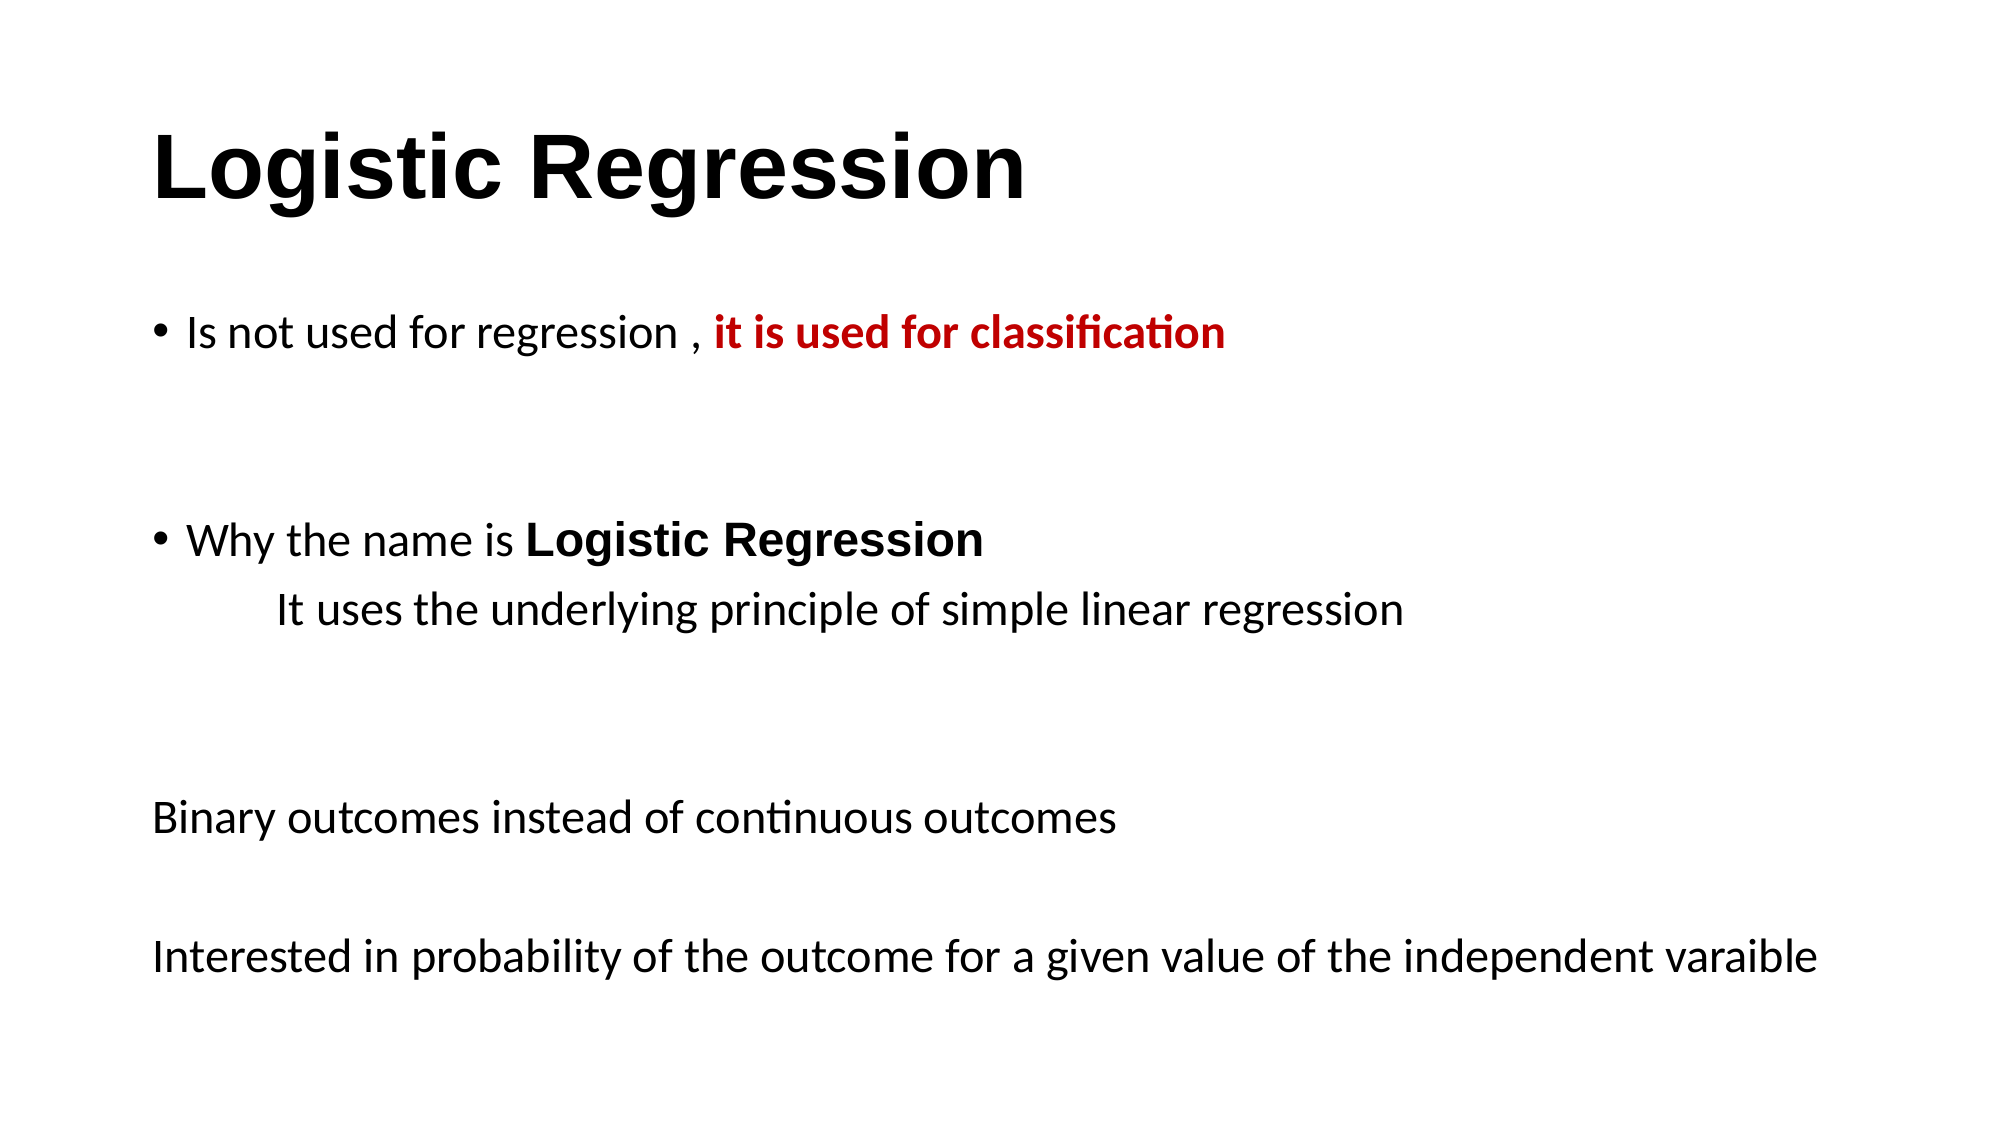

# Logistic Regression
Is not used for regression , it is used for classification

Why the name is Logistic Regression
	It uses the underlying principle of simple linear regression

Binary outcomes instead of continuous outcomes

Interested in probability of the outcome for a given value of the independent varaible